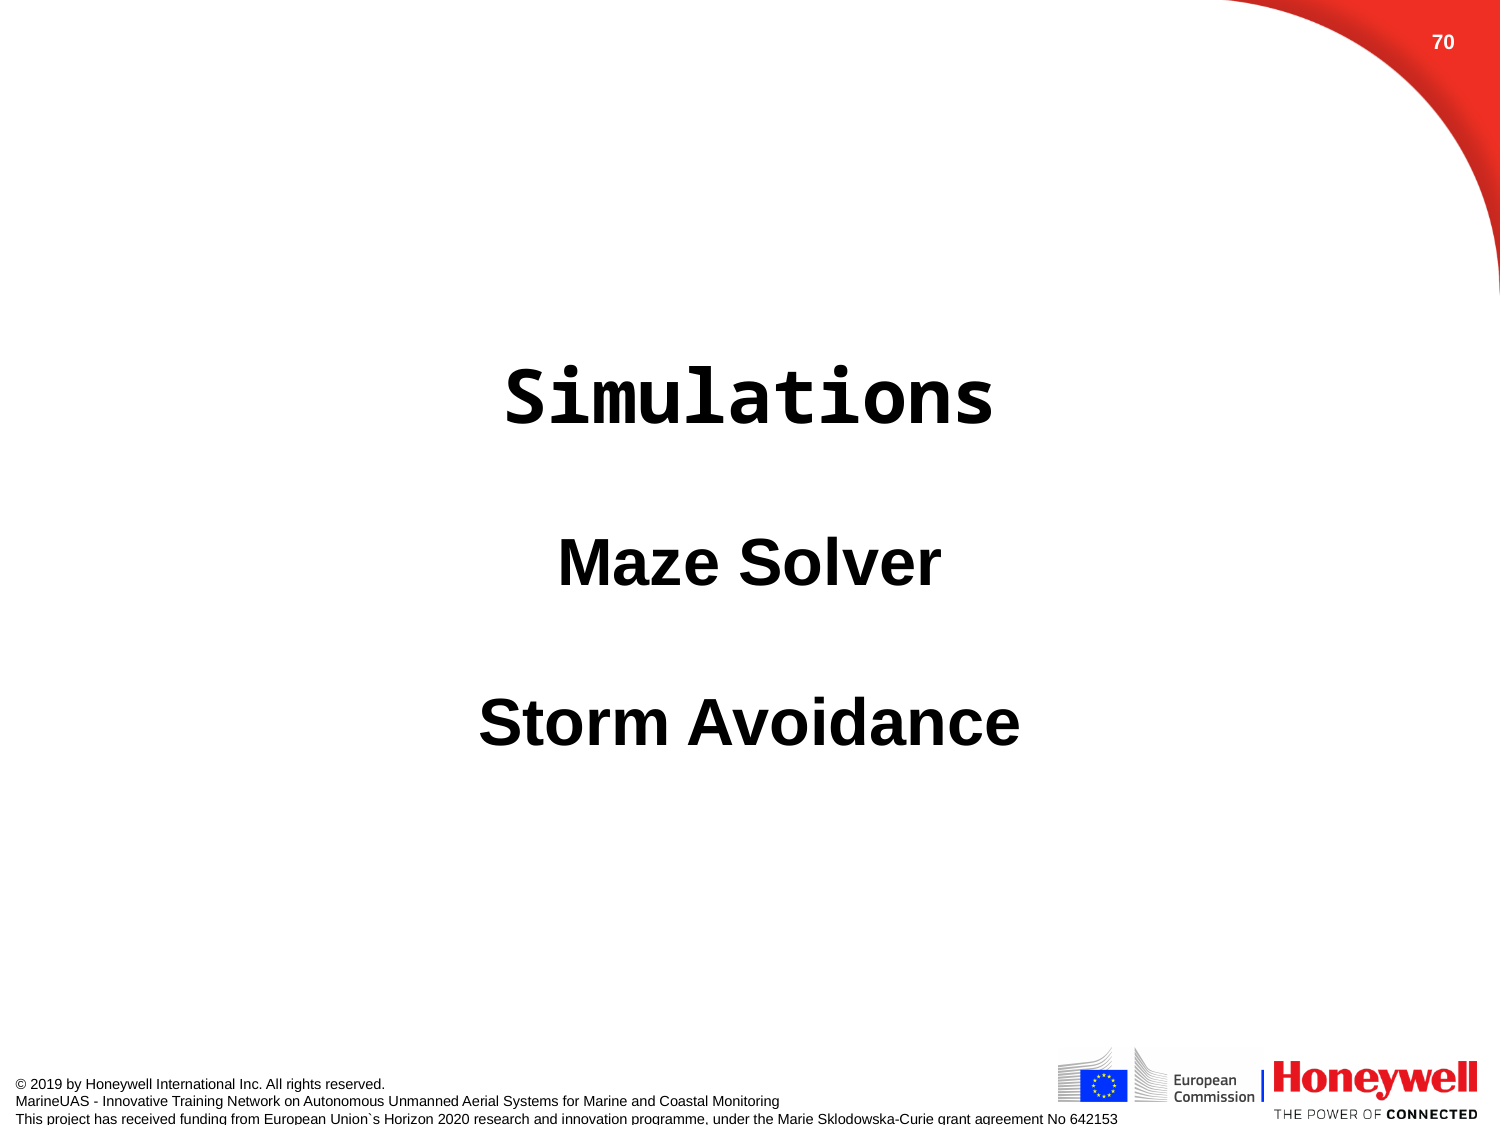

70
# Simulations Maze Solver Storm Avoidance